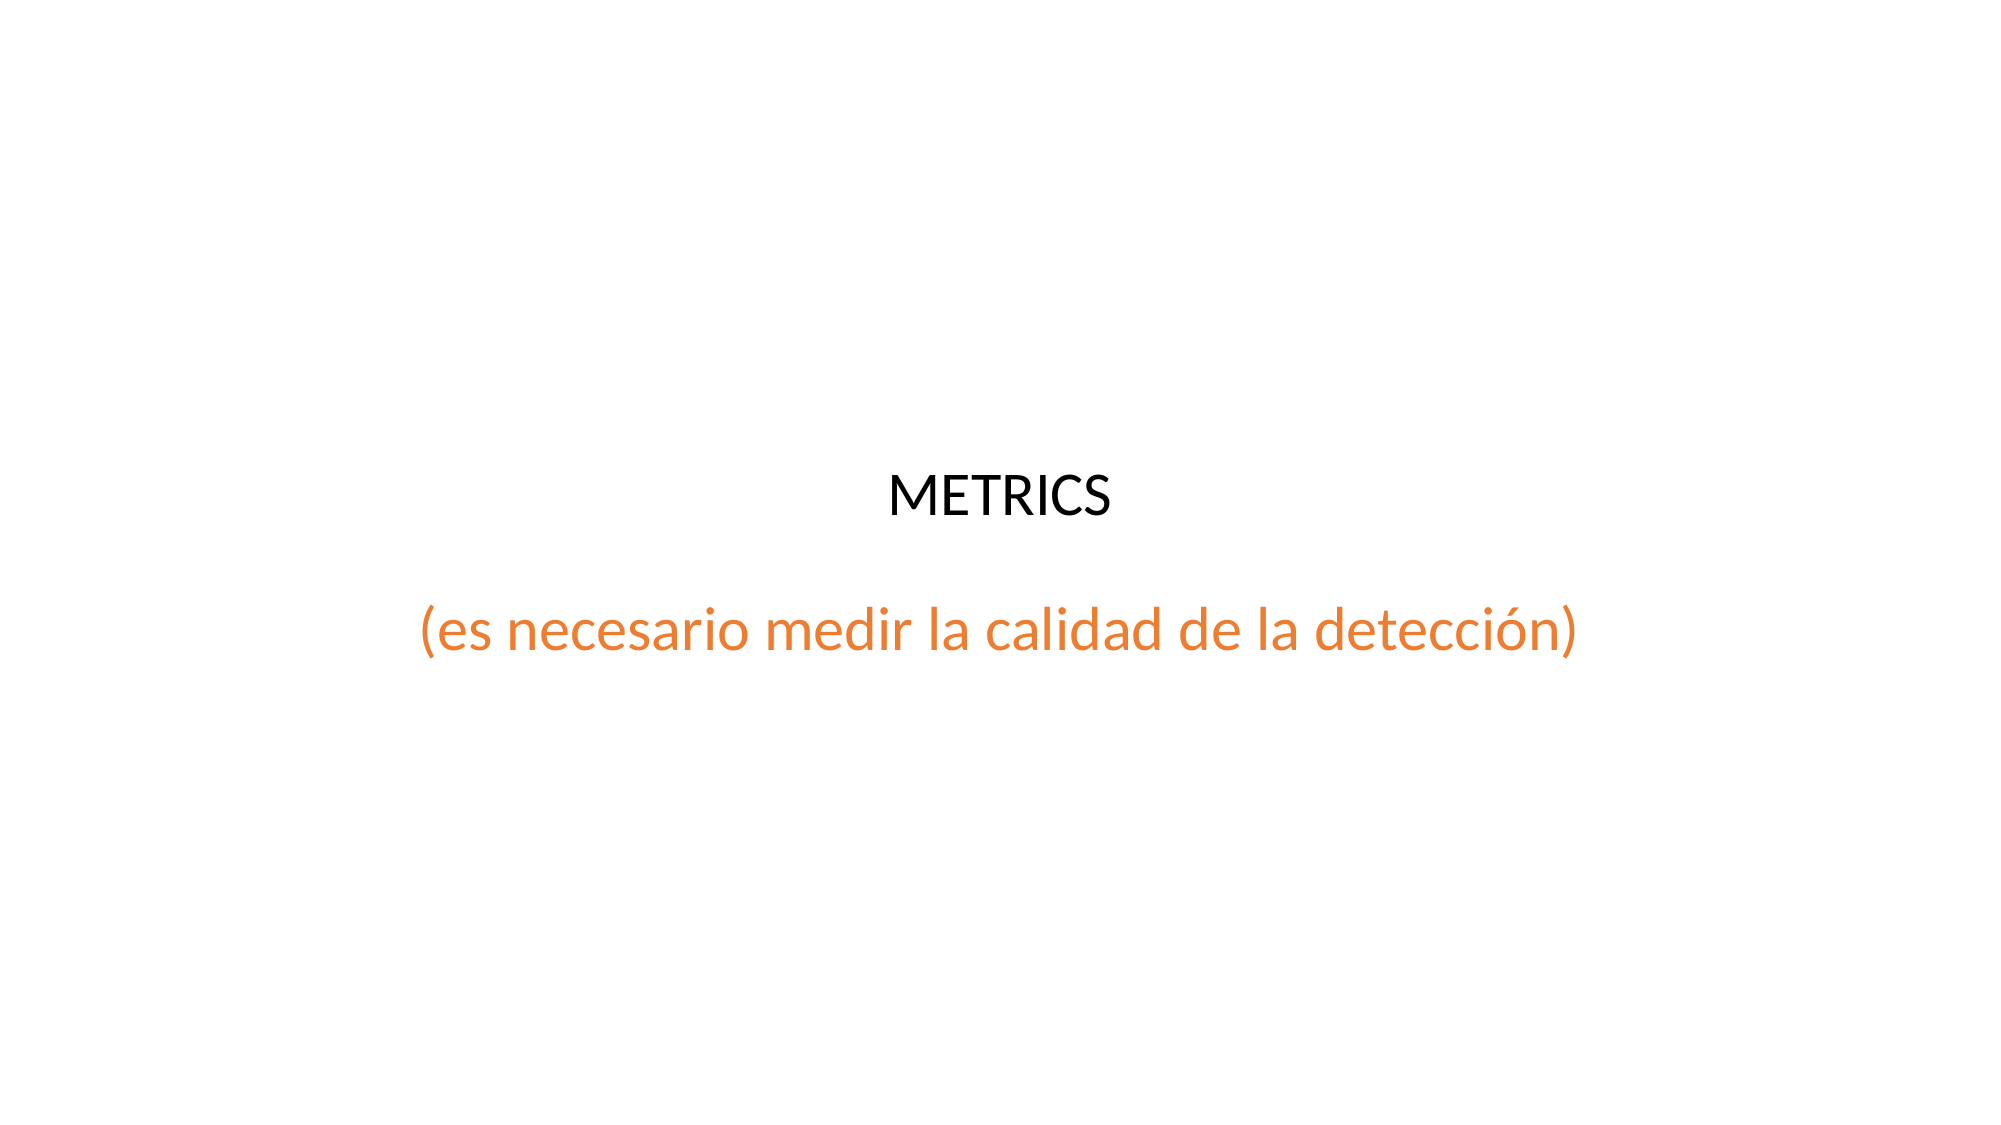

# METRICS (es necesario medir la calidad de la detección)